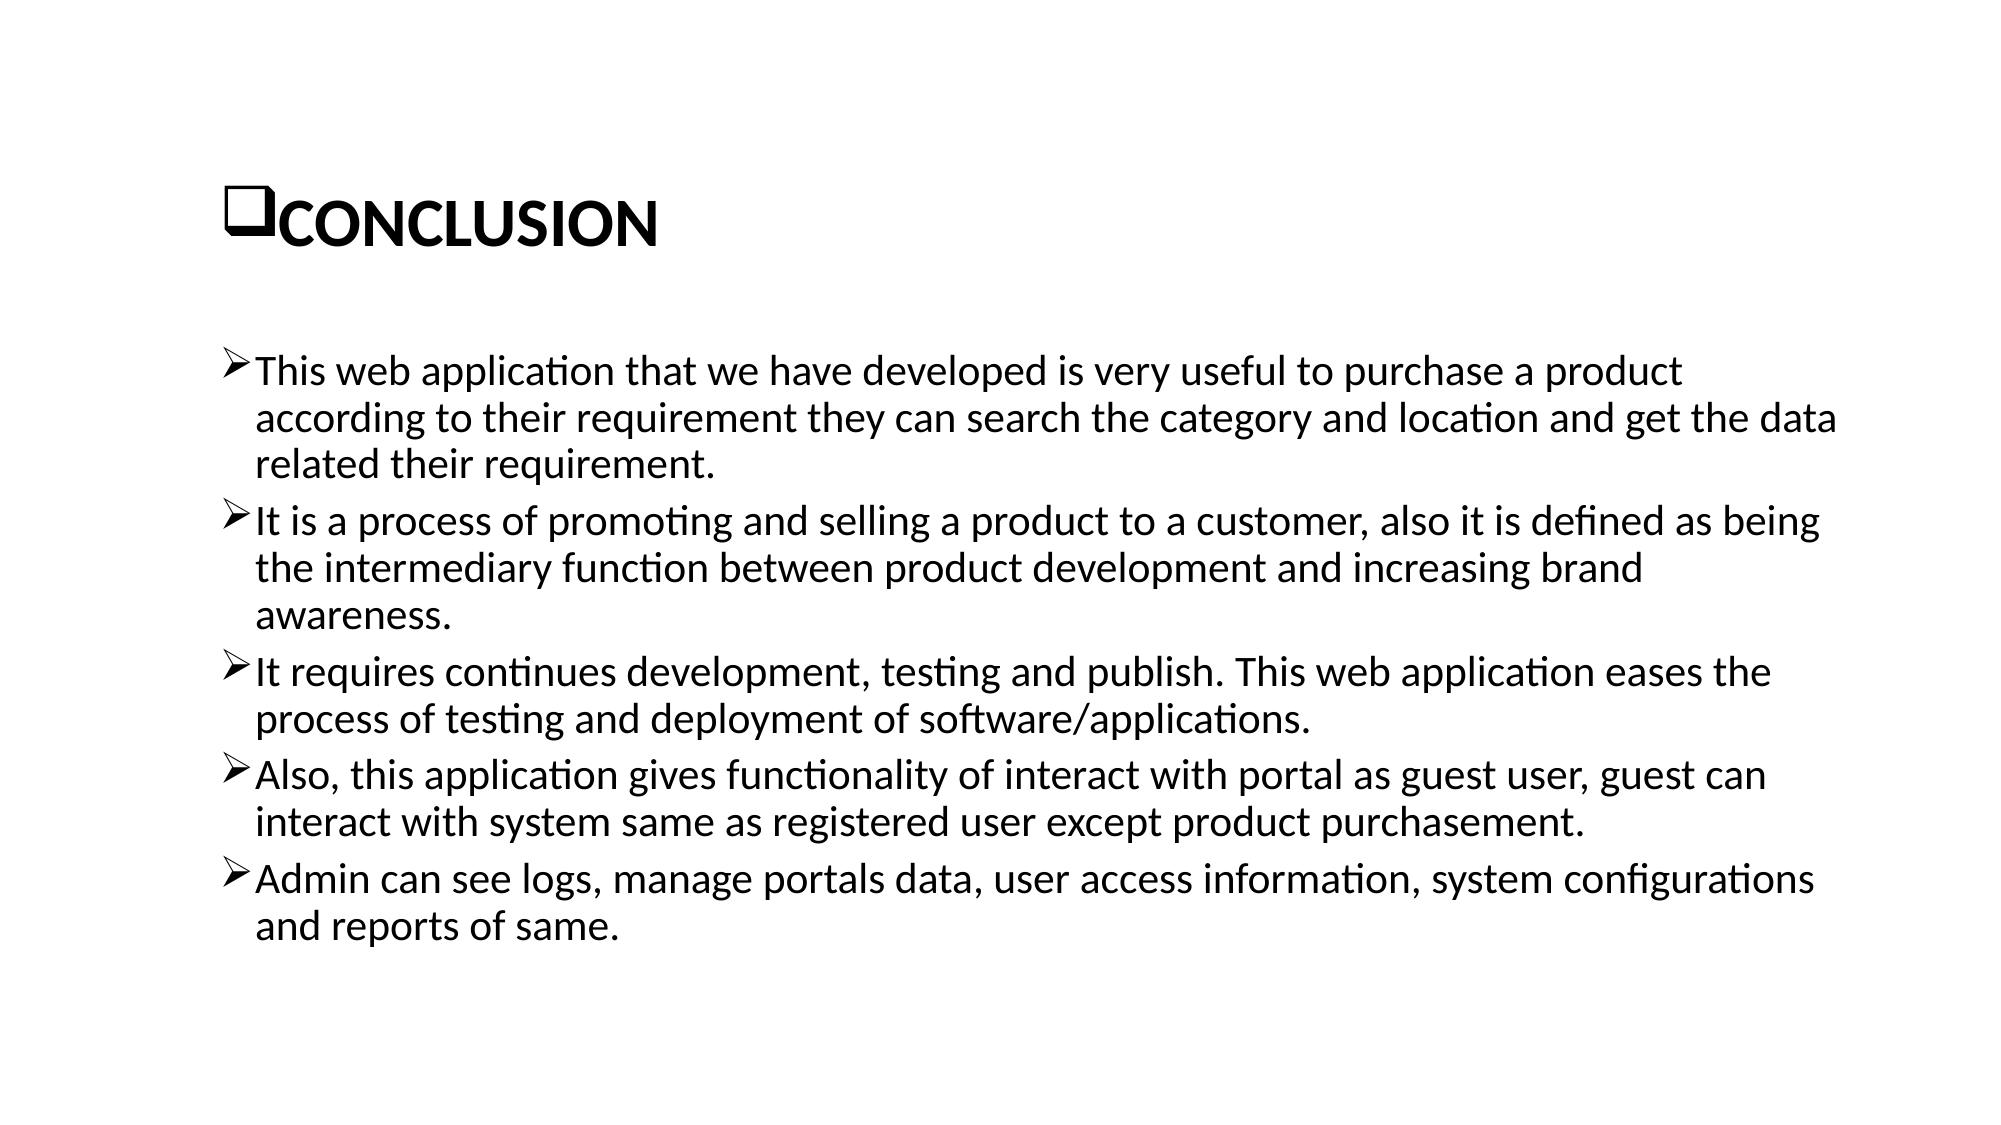

CONCLUSION

This web application that we have developed is very useful to purchase a product according to their requirement they can search the category and location and get the data related their requirement.
It is a process of promoting and selling a product to a customer, also it is defined as being the intermediary function between product development and increasing brand awareness.
It requires continues development, testing and publish. This web application eases the process of testing and deployment of software/applications.
Also, this application gives functionality of interact with portal as guest user, guest can interact with system same as registered user except product purchasement.
Admin can see logs, manage portals data, user access information, system configurations and reports of same.